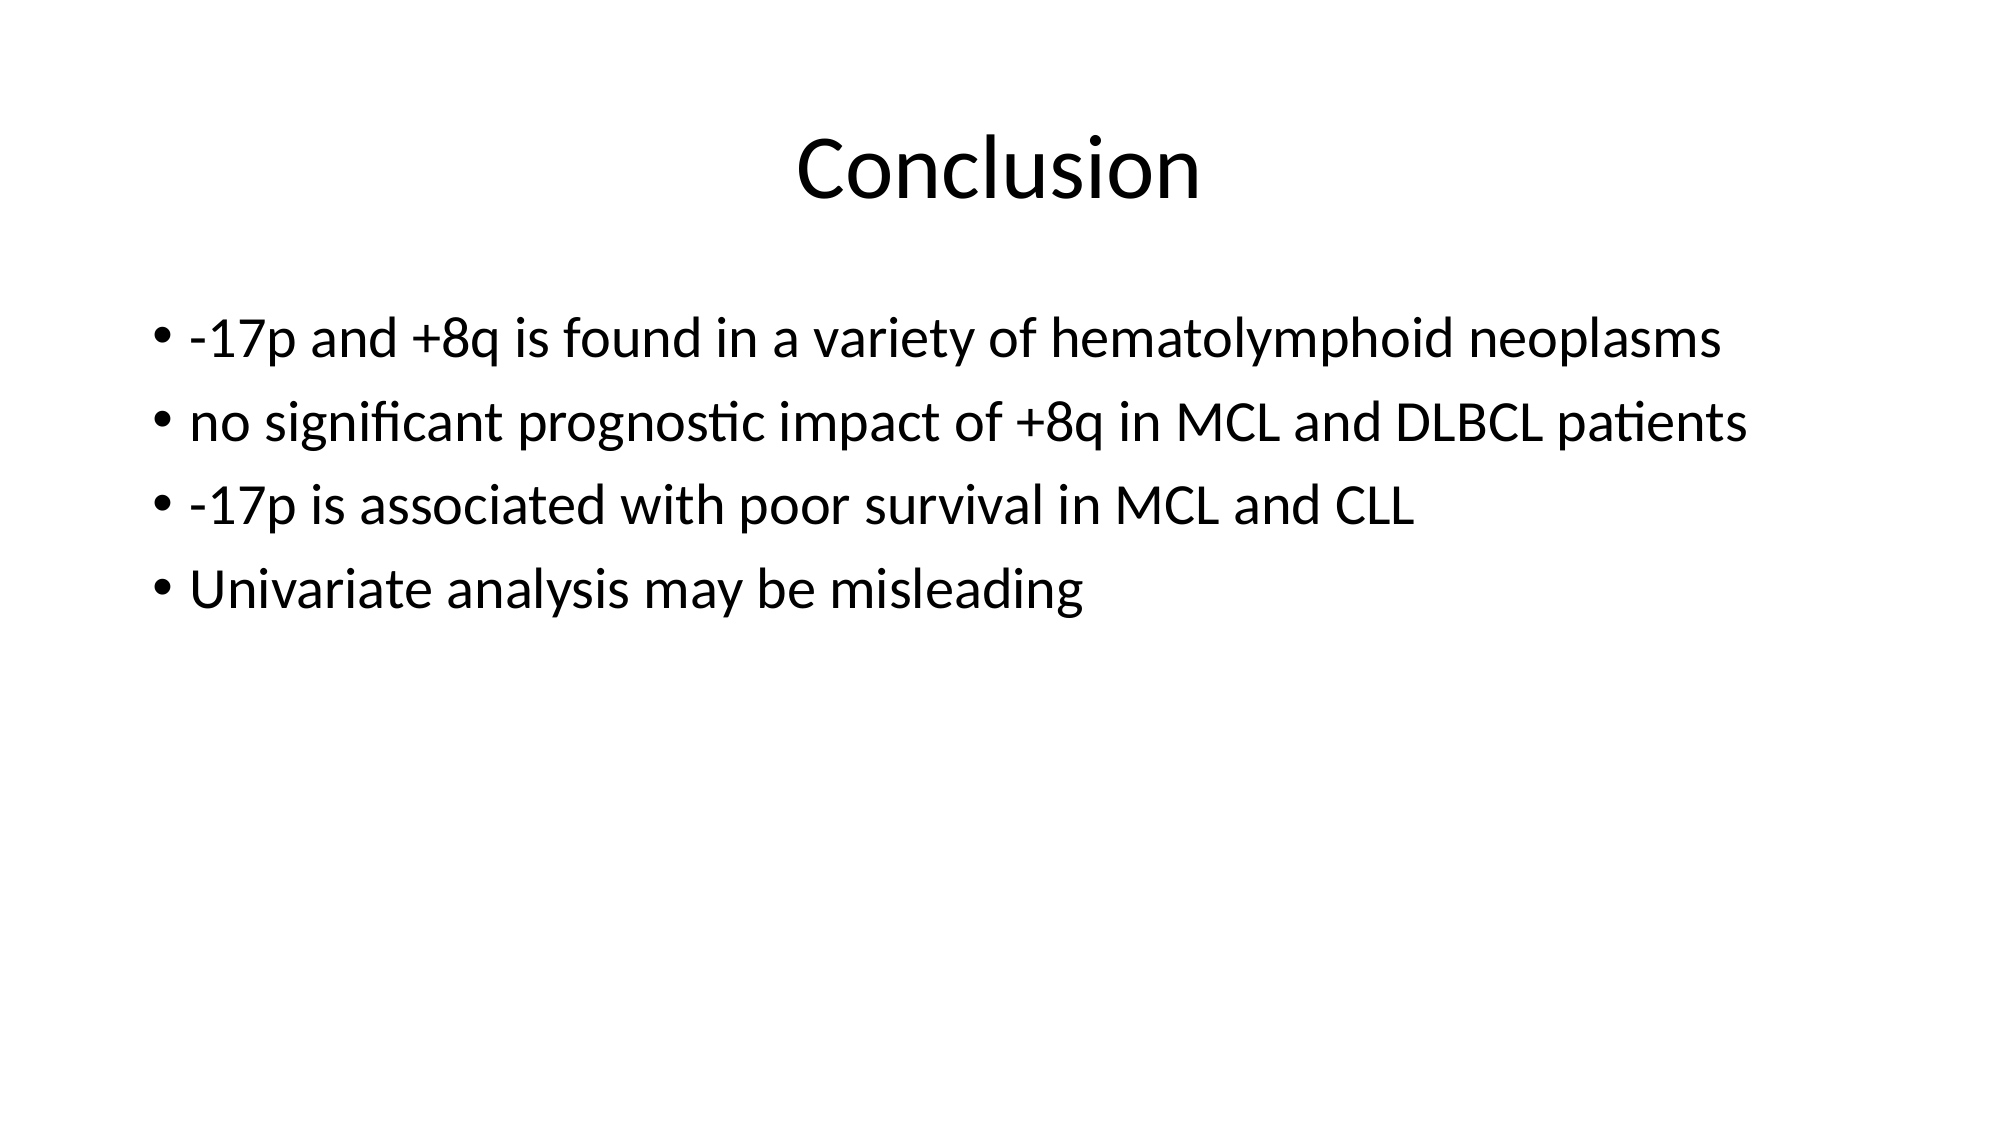

# Conclusion
-17p and +8q is found in a variety of hematolymphoid neoplasms
no significant prognostic impact of +8q in MCL and DLBCL patients
-17p is associated with poor survival in MCL and CLL
Univariate analysis may be misleading